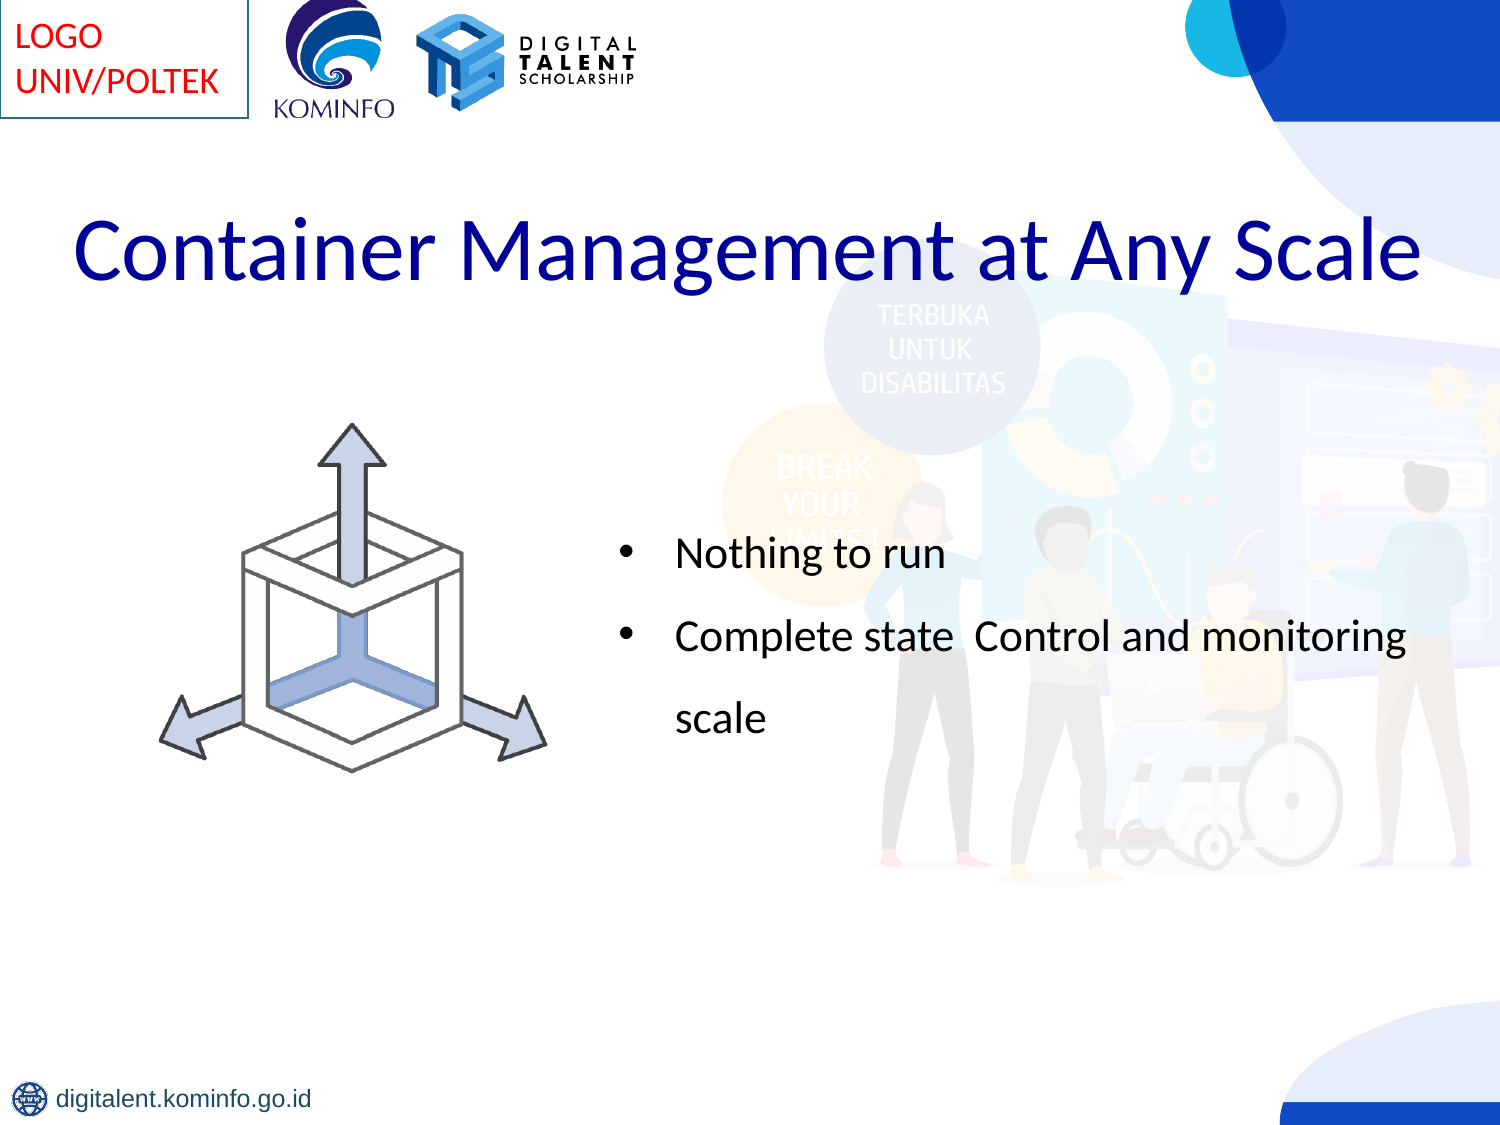

# Container Management at Any Scale

Nothing to run
Complete state  Control and monitoring scale